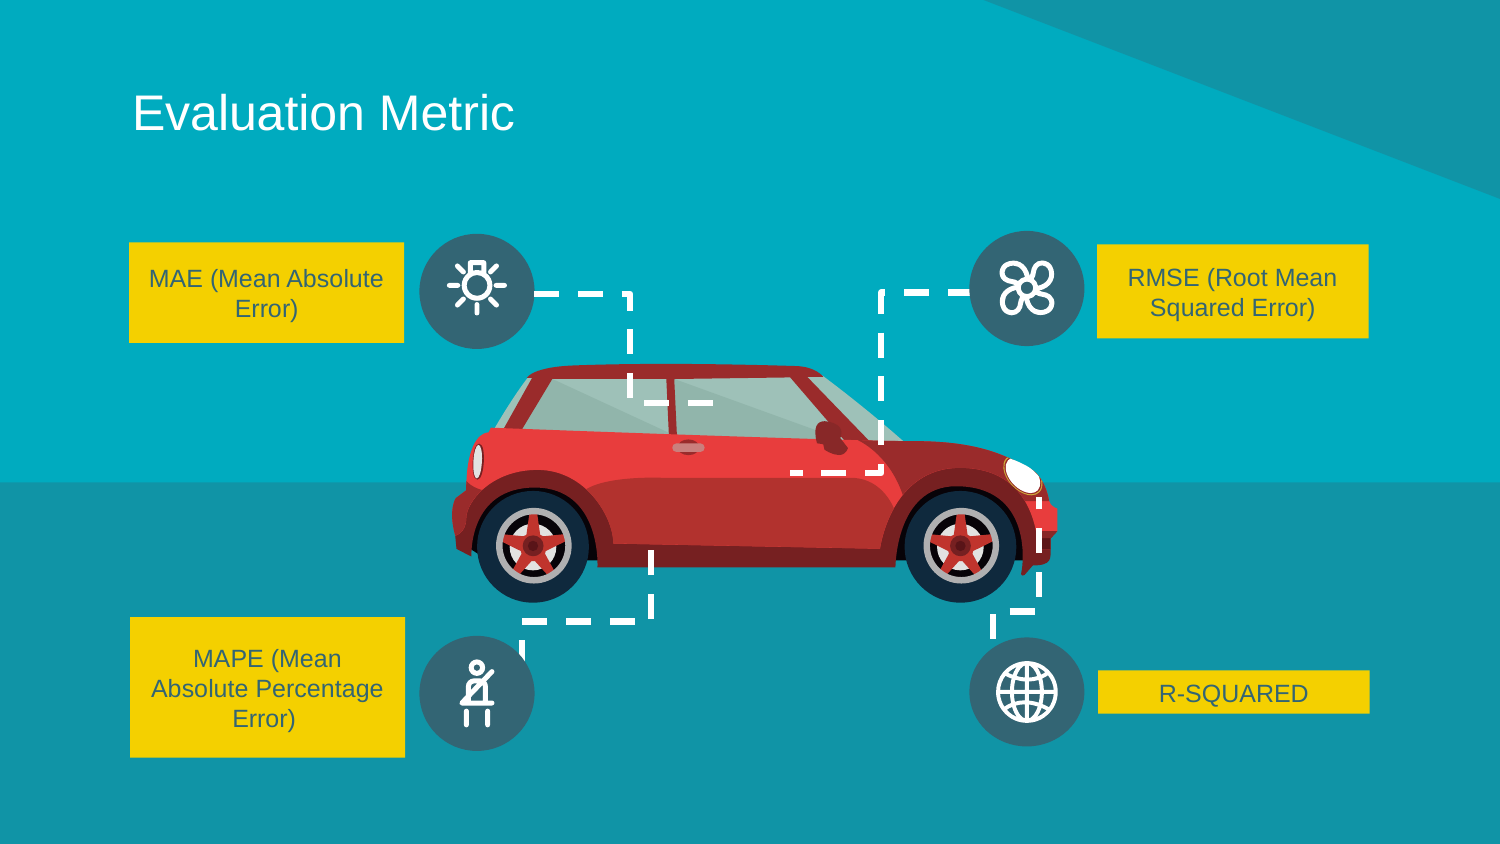

# Evaluation Metric

MAE (Mean Absolute Error)
RMSE (Root Mean Squared Error)

MAPE (Mean Absolute Percentage Error)

R-SQUARED